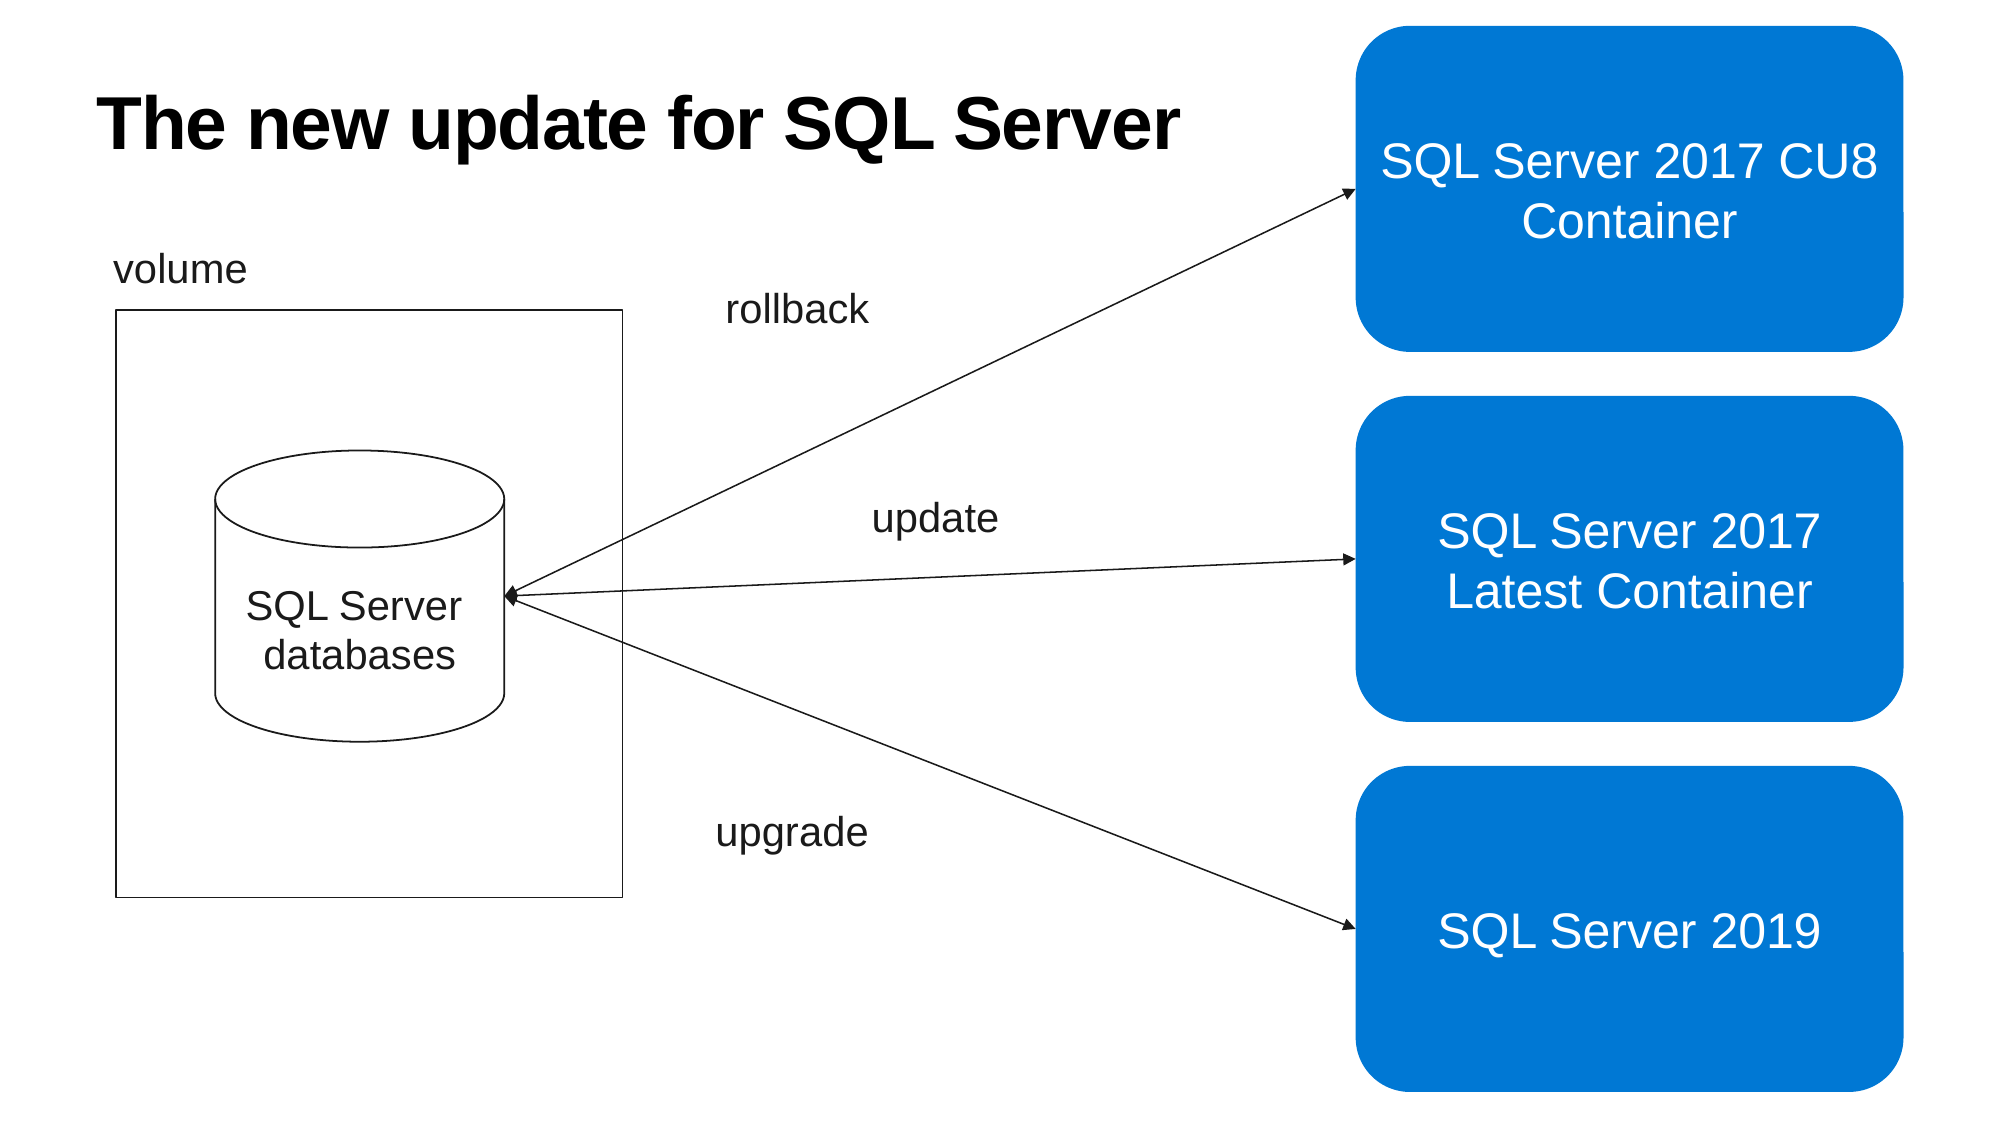

SQL Server 2017 CU8 Container
# The new update for SQL Server
volume
rollback

SQL Server 2017 Latest Container

update
SQL Server
databases
SQL Server 2019
upgrade